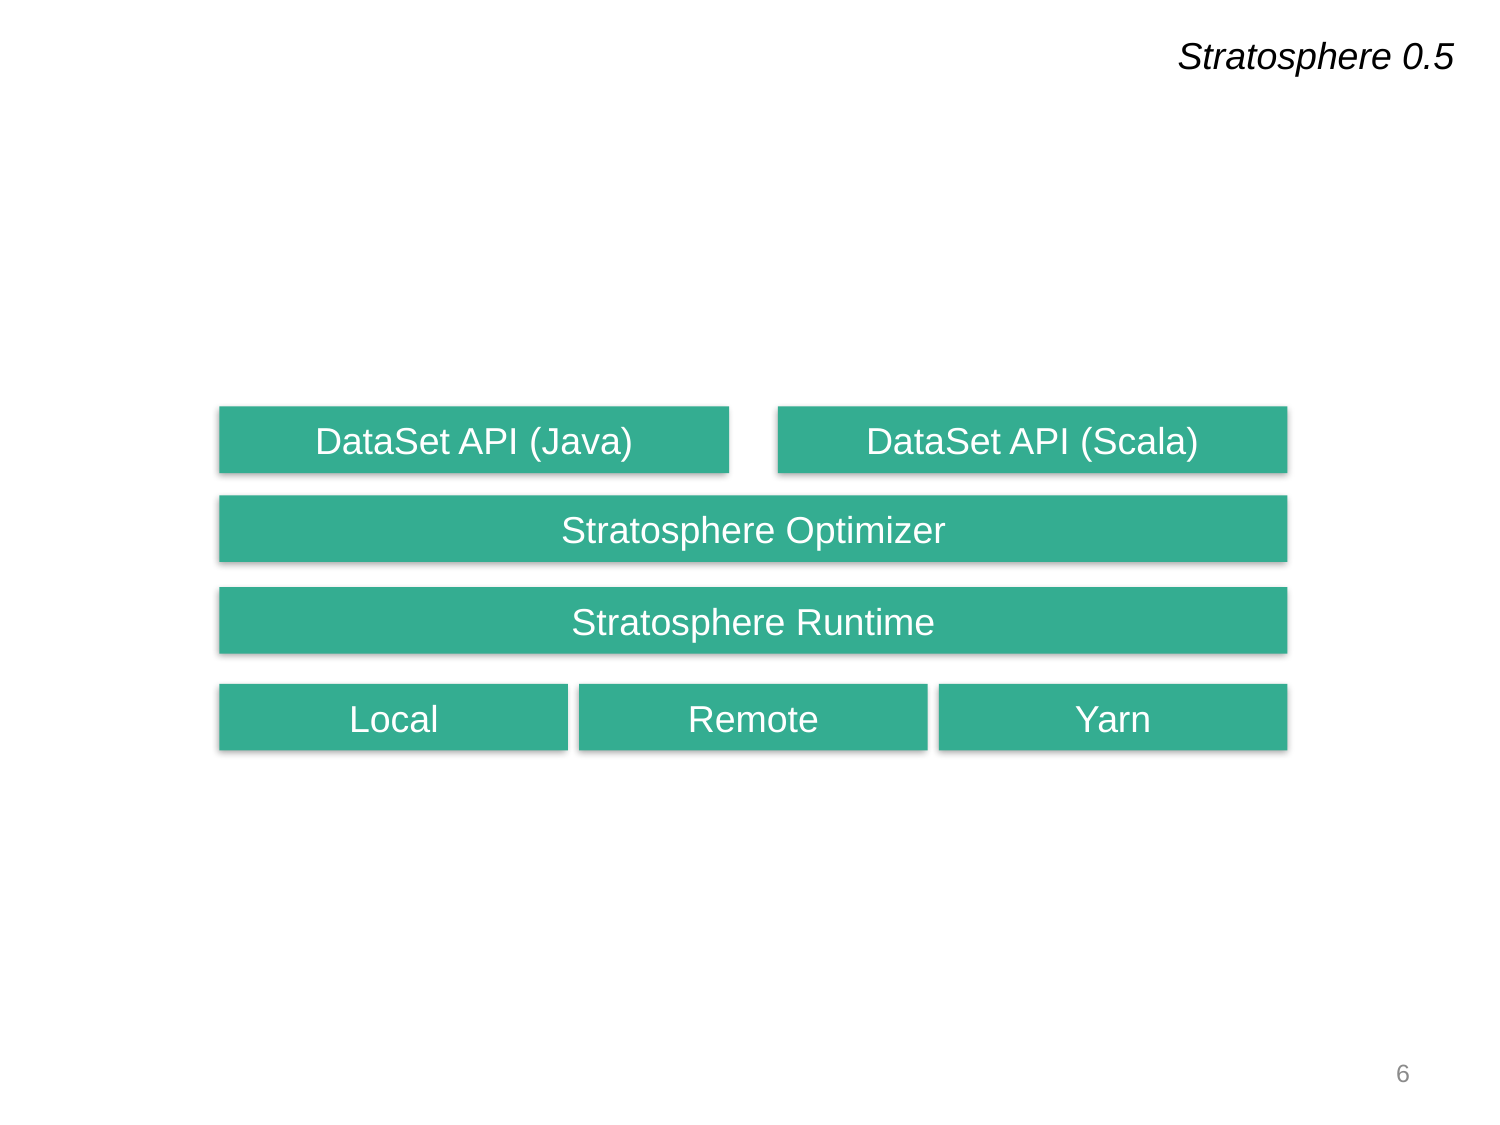

Stratosphere 0.5
DataSet API (Java)
DataSet API (Scala)
Stratosphere Optimizer
Stratosphere Runtime
Local
Remote
Yarn
6